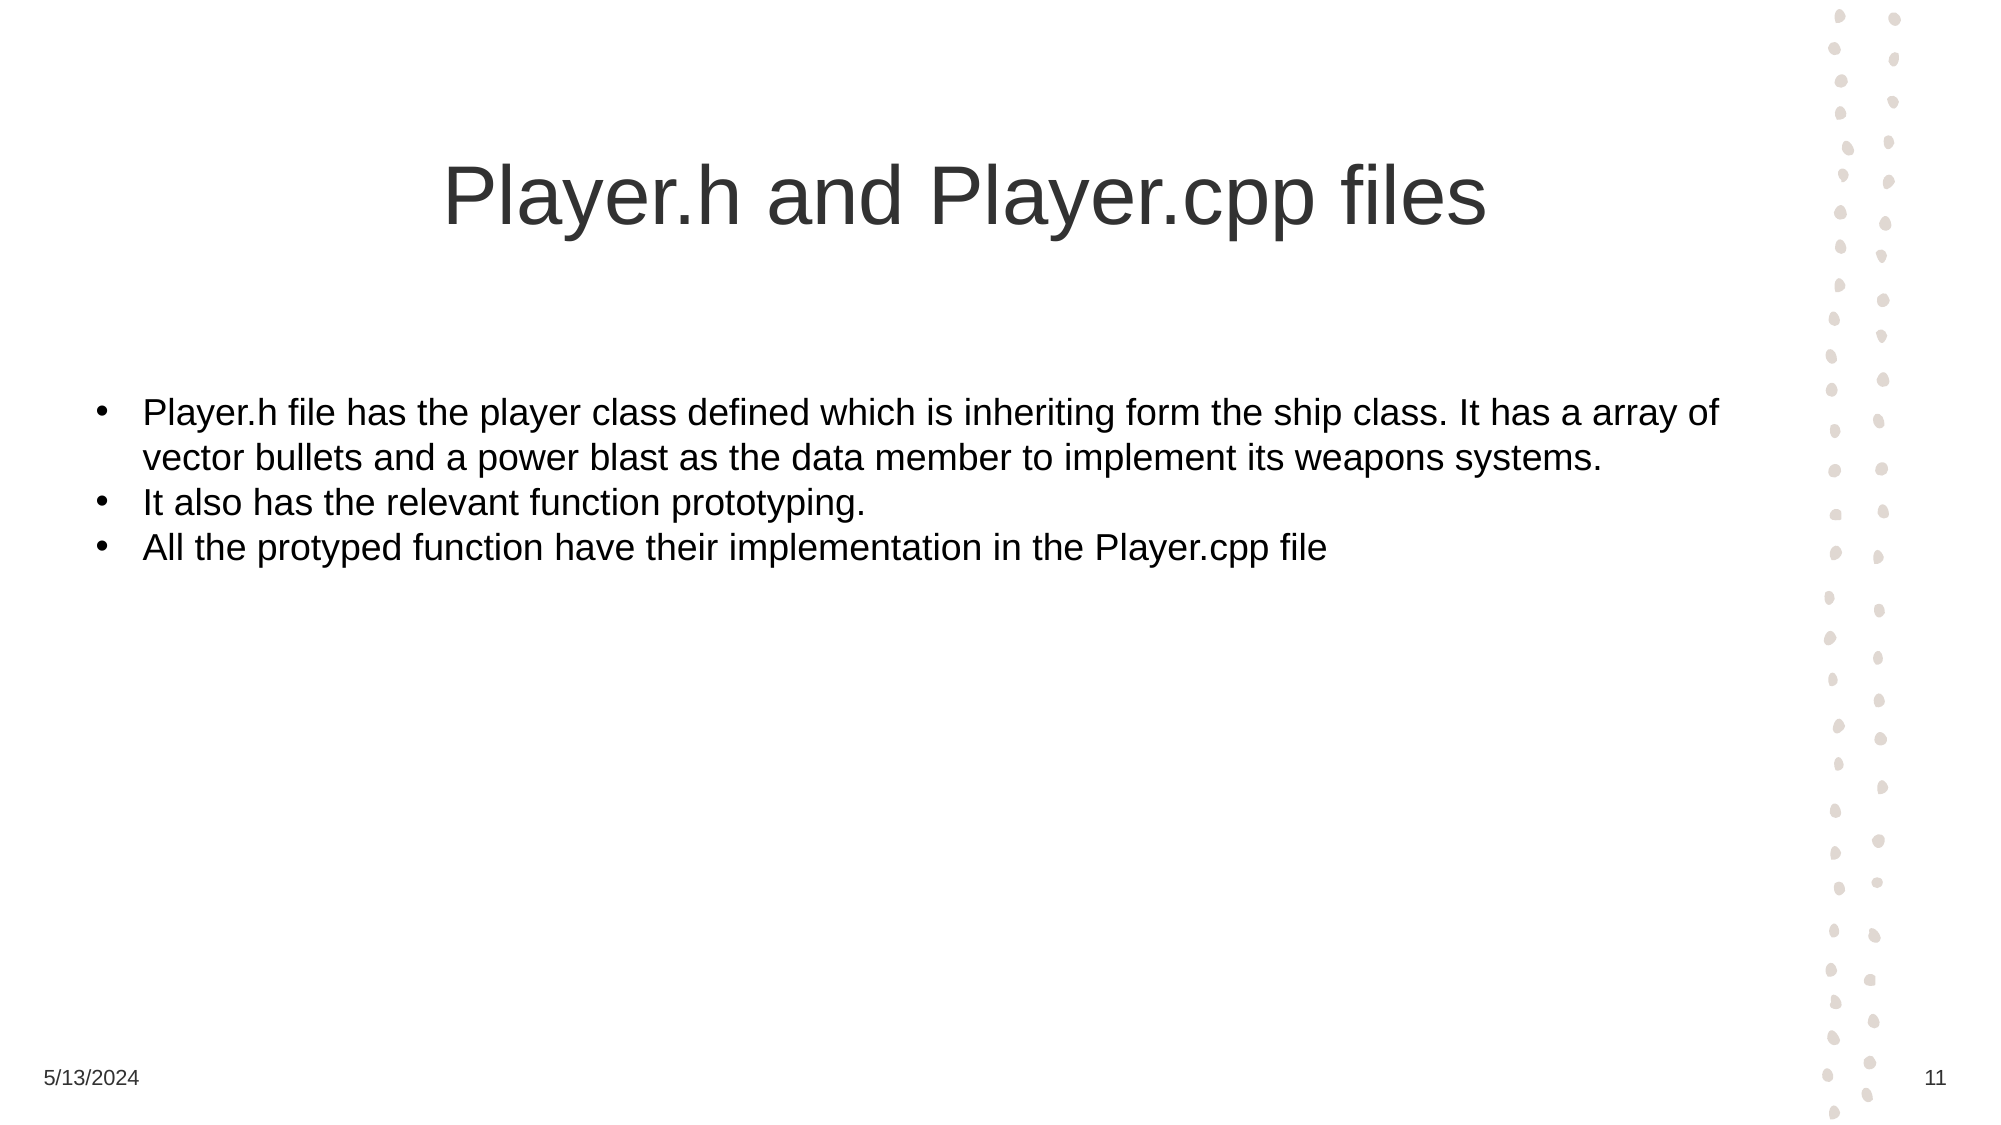

# Player.h and Player.cpp files

Player.h file has the player class defined which is inheriting form the ship class. It has a array of vector bullets and a power blast as the data member to implement its weapons systems.
It also has the relevant function prototyping.
All the protyped function have their implementation in the Player.cpp file
5/13/2024
11